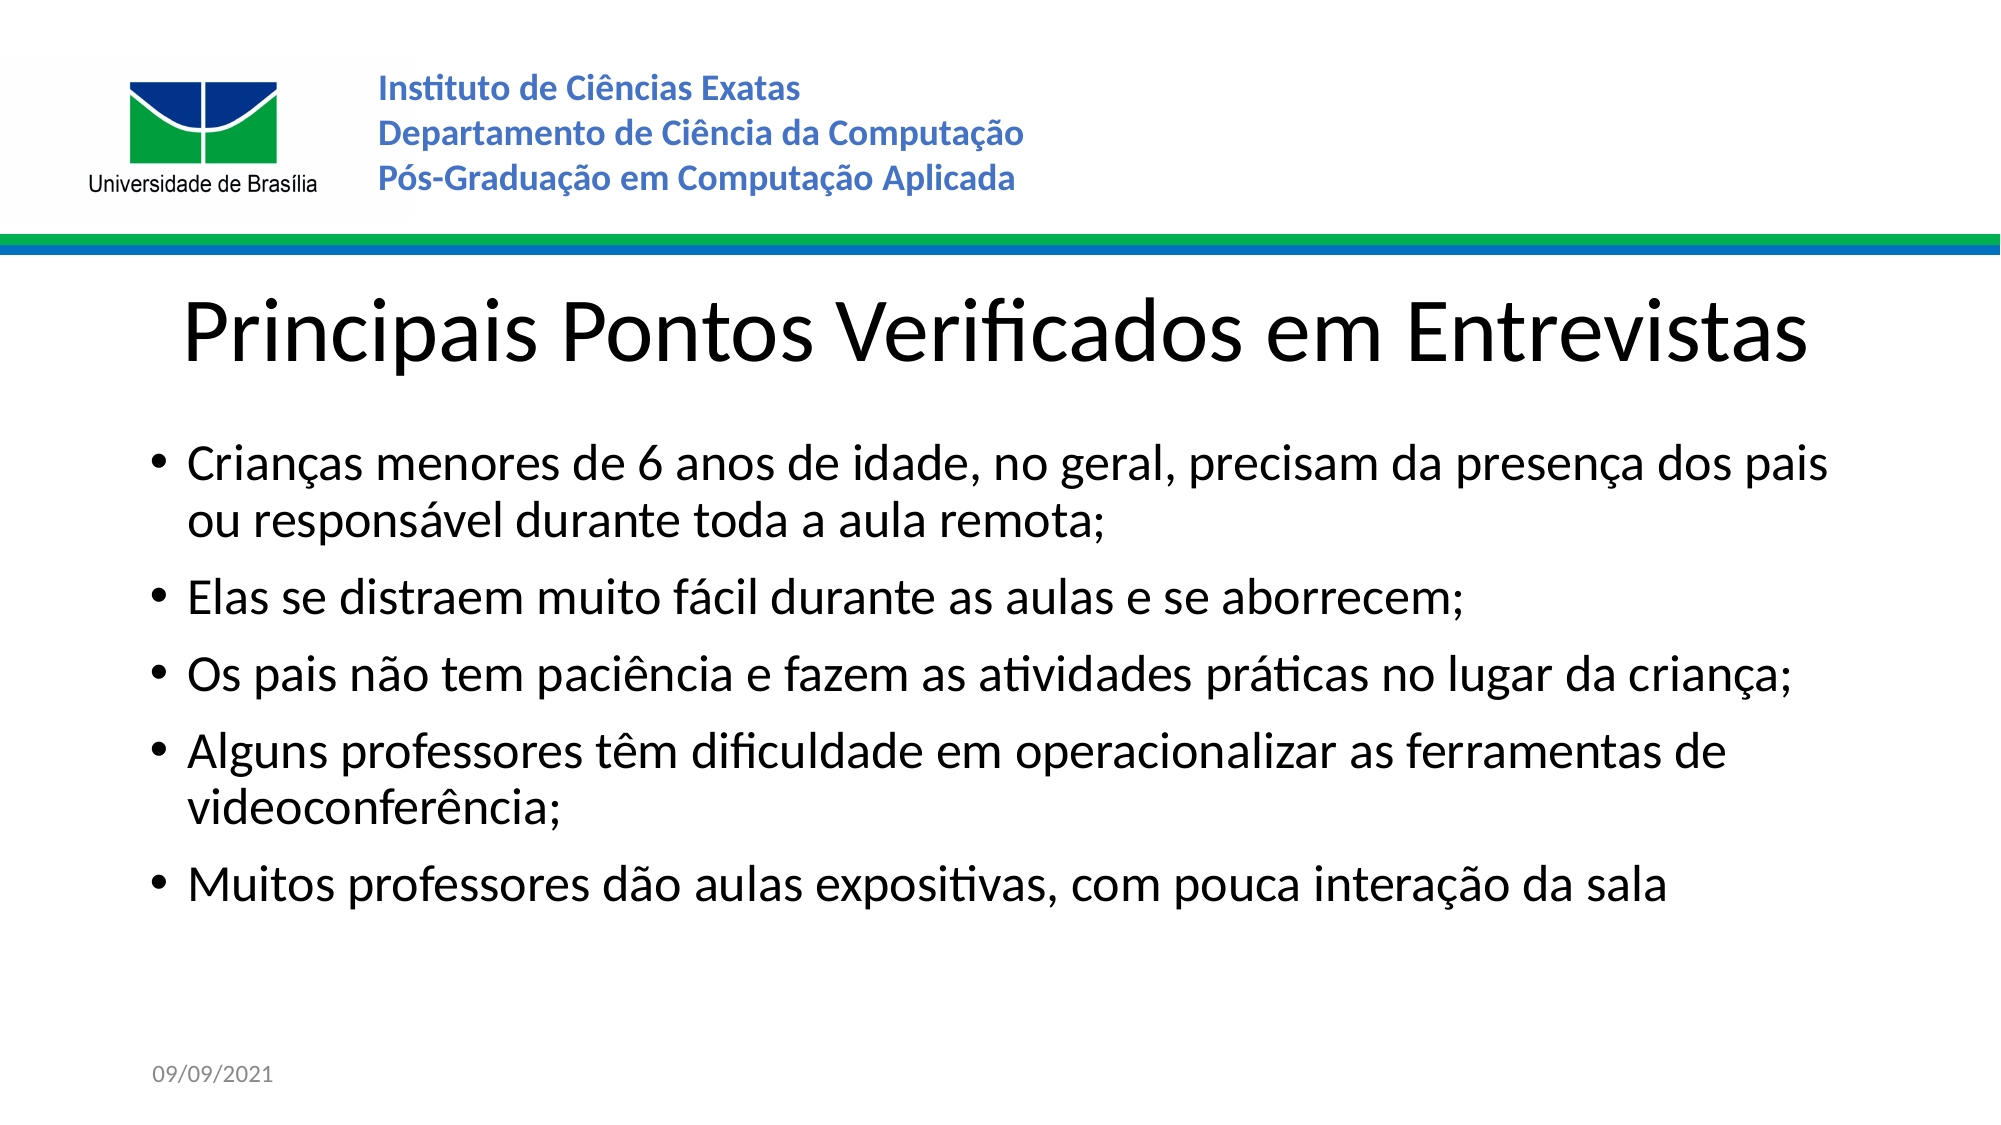

# Principais Pontos Verificados em Entrevistas
Crianças menores de 6 anos de idade, no geral, precisam da presença dos pais ou responsável durante toda a aula remota;
Elas se distraem muito fácil durante as aulas e se aborrecem;
Os pais não tem paciência e fazem as atividades práticas no lugar da criança;
Alguns professores têm dificuldade em operacionalizar as ferramentas de videoconferência;
Muitos professores dão aulas expositivas, com pouca interação da sala
09/09/2021
43